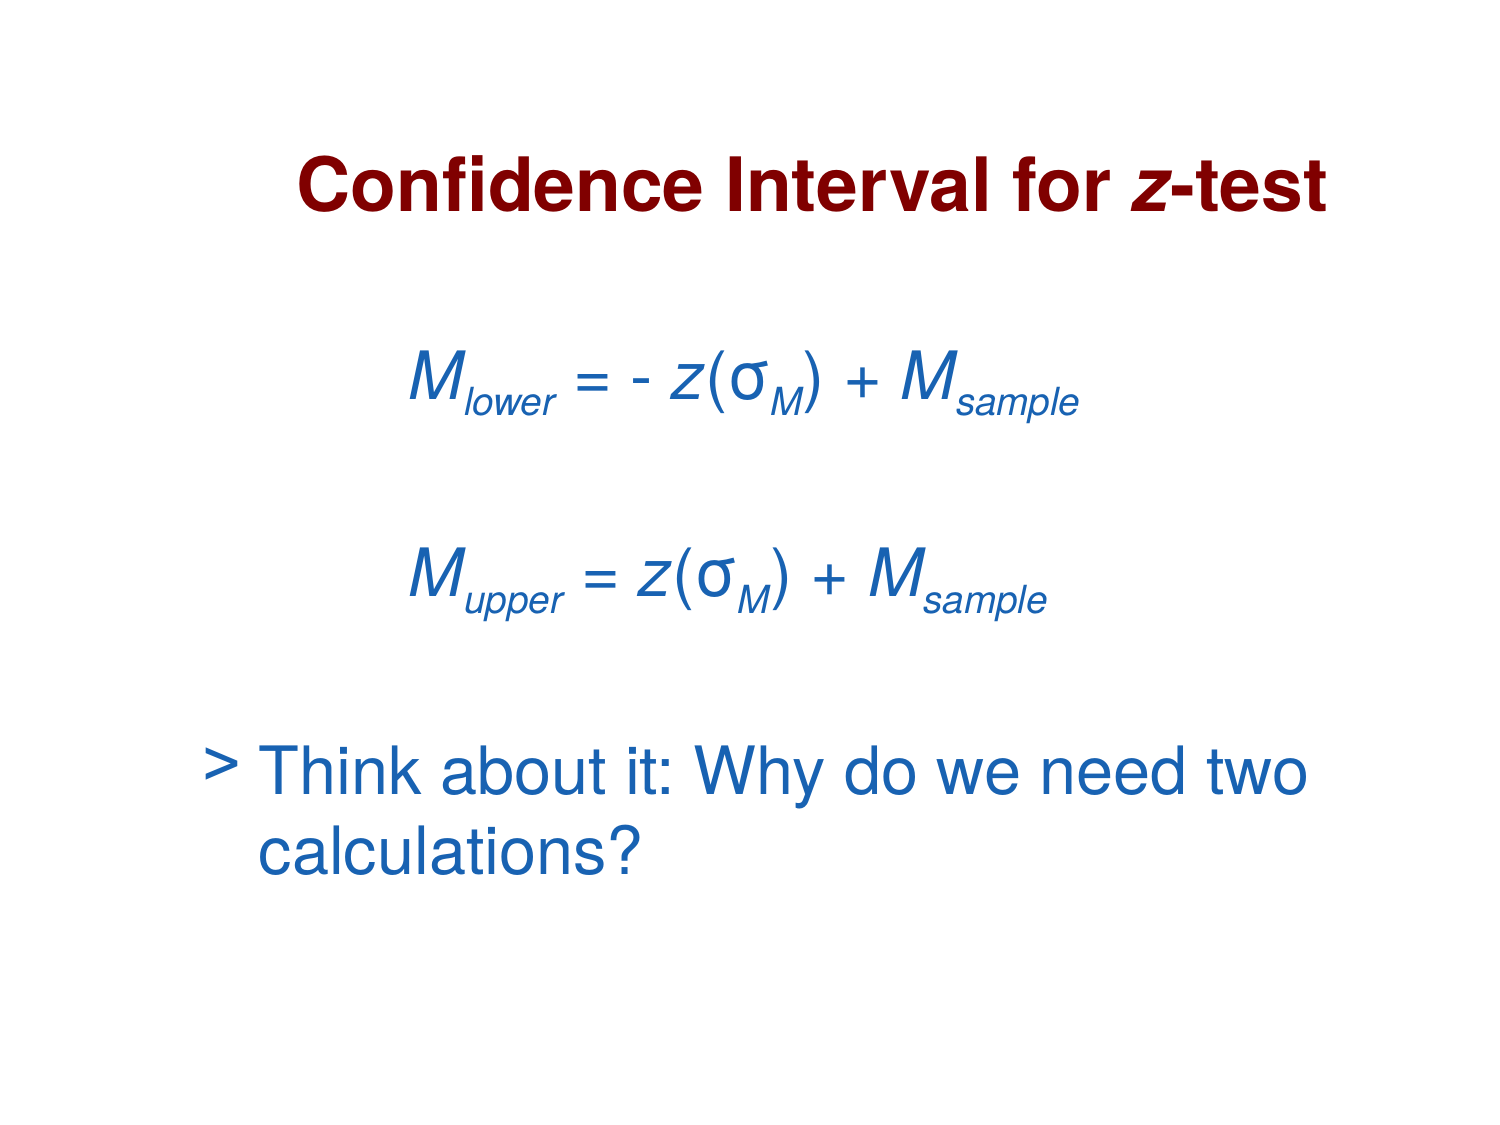

# Confidence Interval for z-test
		Mlower = - z(σM) + Msample

		Mupper = z(σM) + Msample

Think about it: Why do we need two calculations?